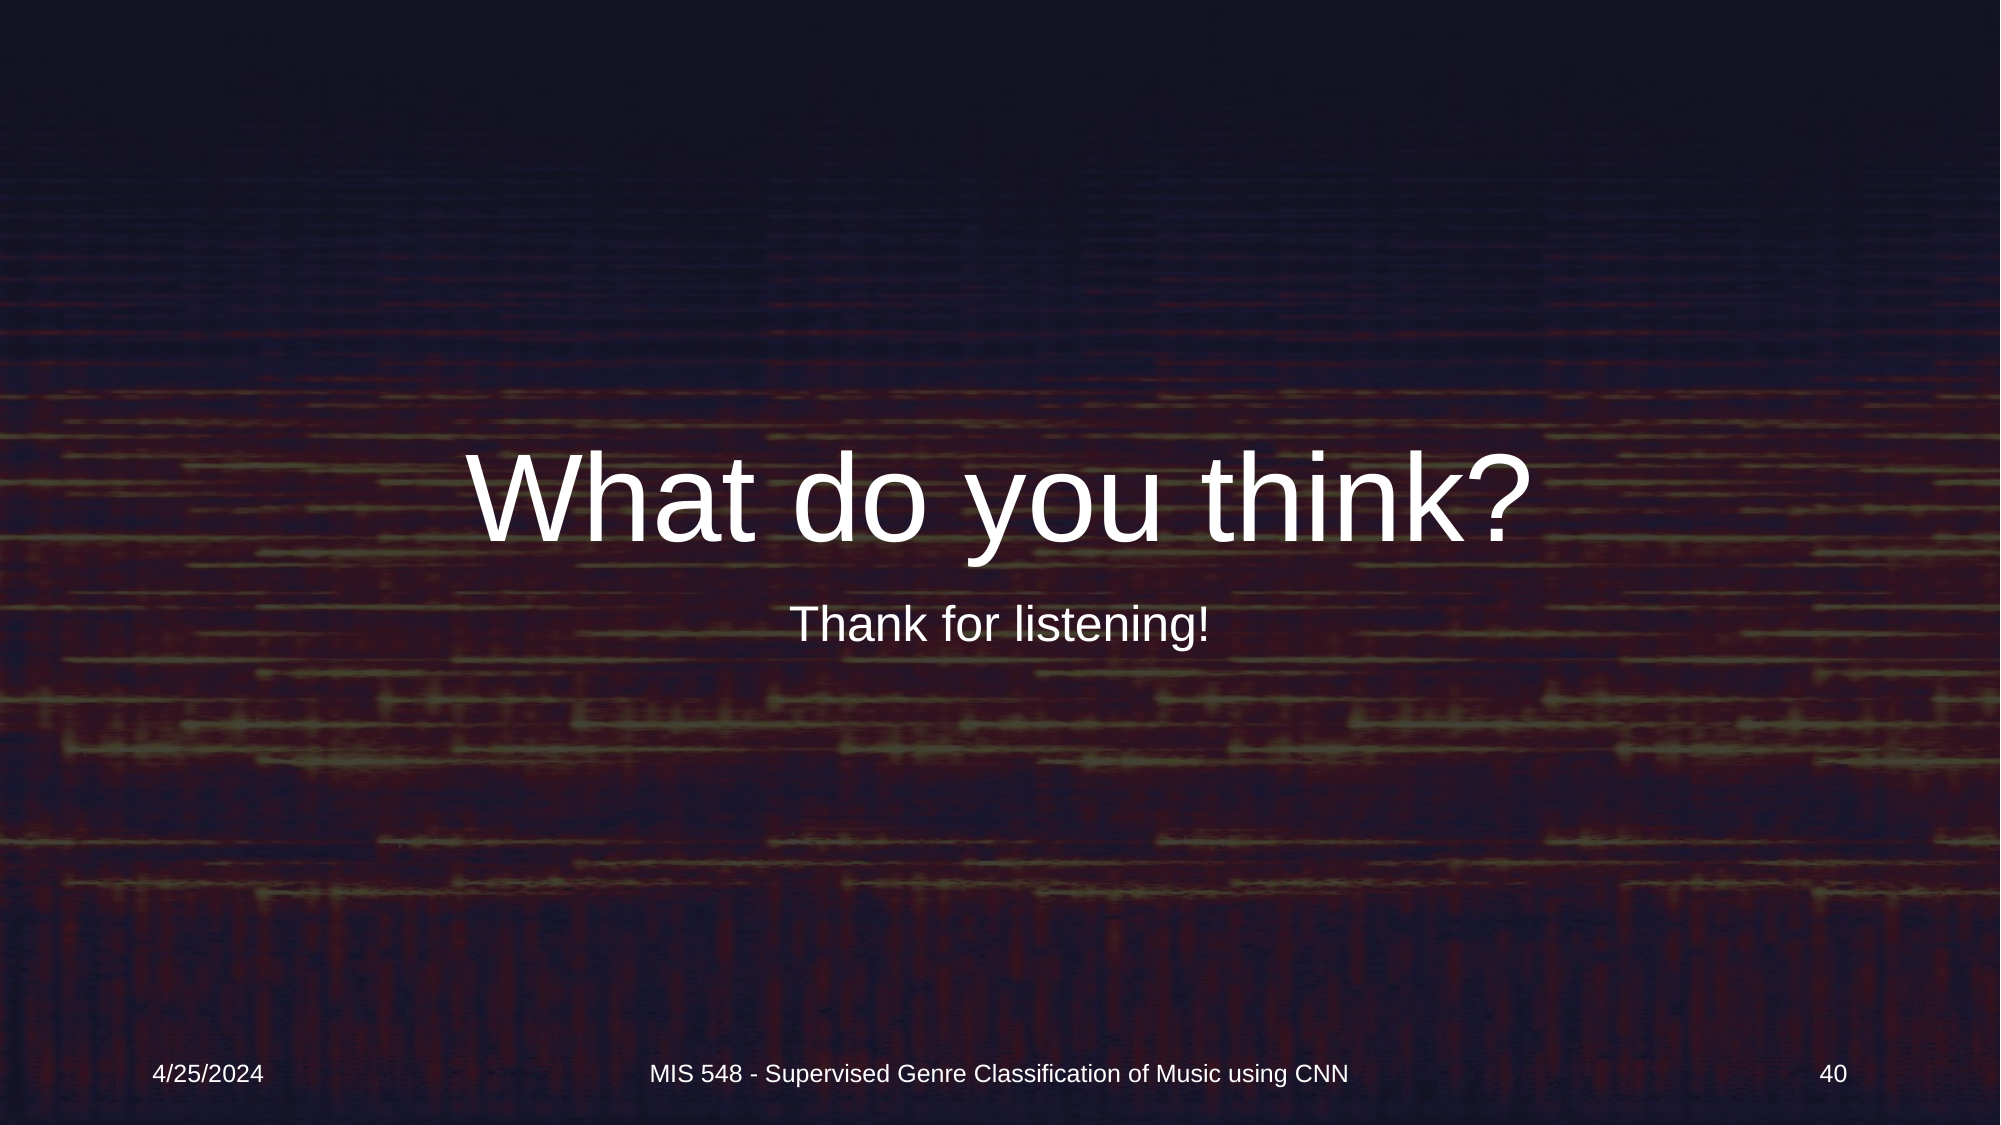

# What do you think?
Thank for listening!
4/25/2024
MIS 548 - Supervised Genre Classification of Music using CNN
40